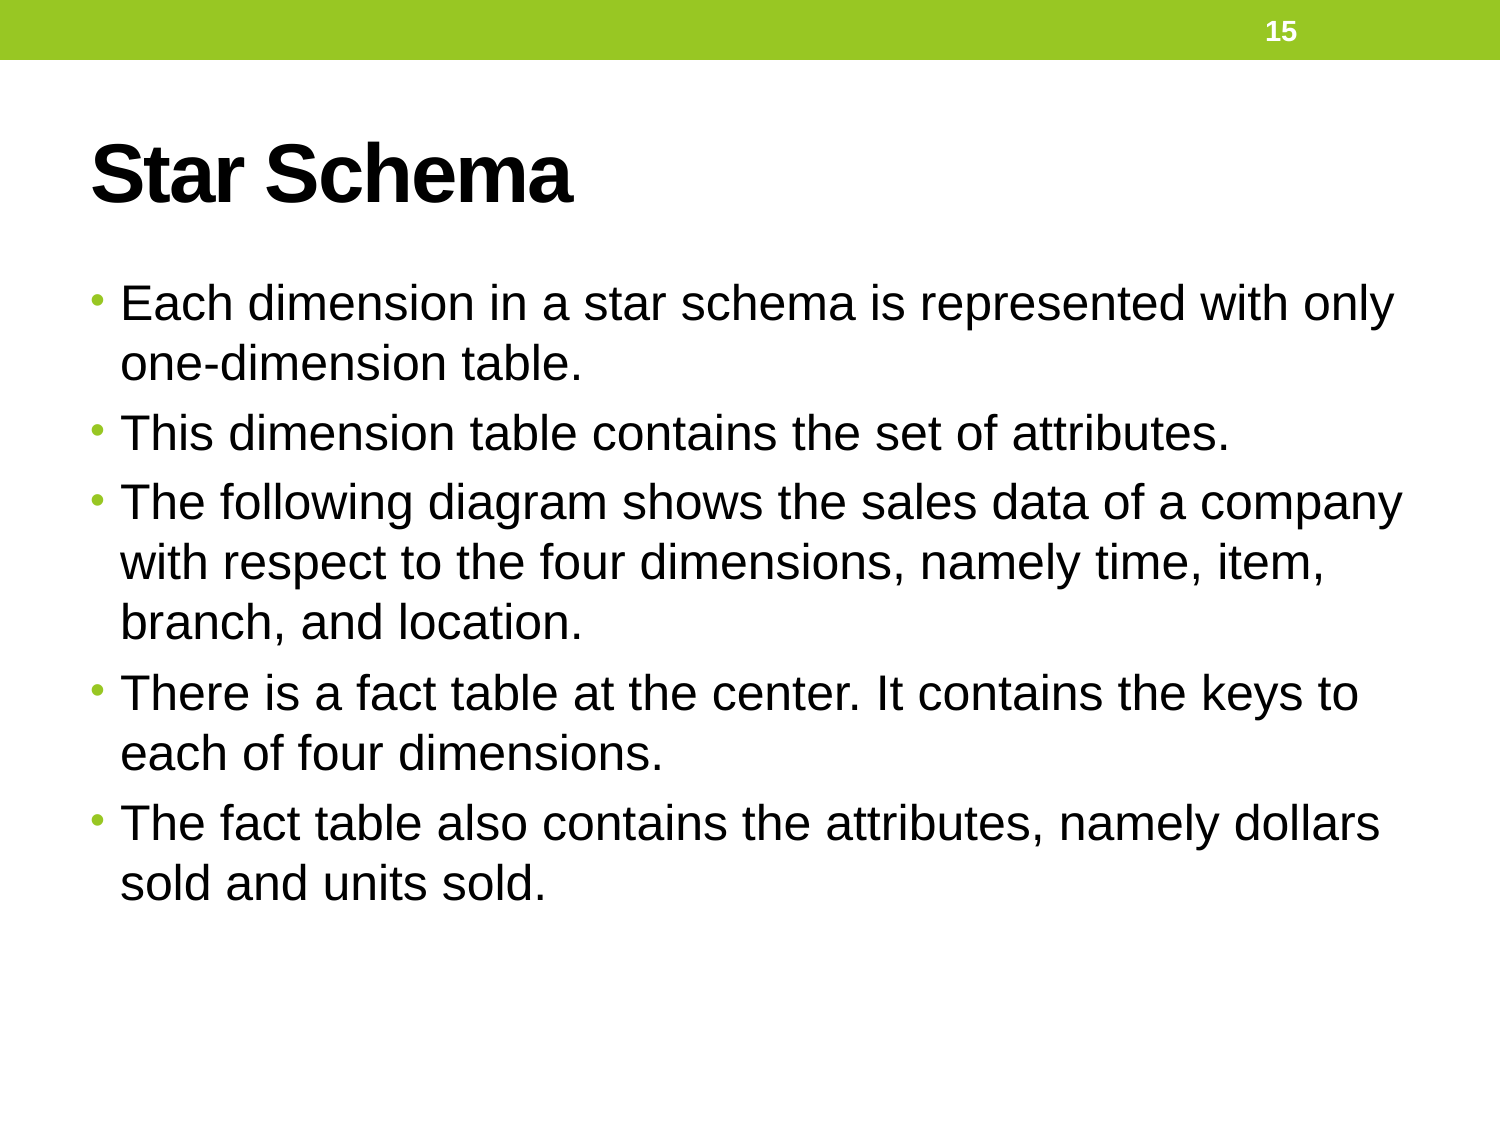

15
# Star Schema
Each dimension in a star schema is represented with only one-dimension table.
This dimension table contains the set of attributes.
The following diagram shows the sales data of a company with respect to the four dimensions, namely time, item, branch, and location.
There is a fact table at the center. It contains the keys to each of four dimensions.
The fact table also contains the attributes, namely dollars sold and units sold.